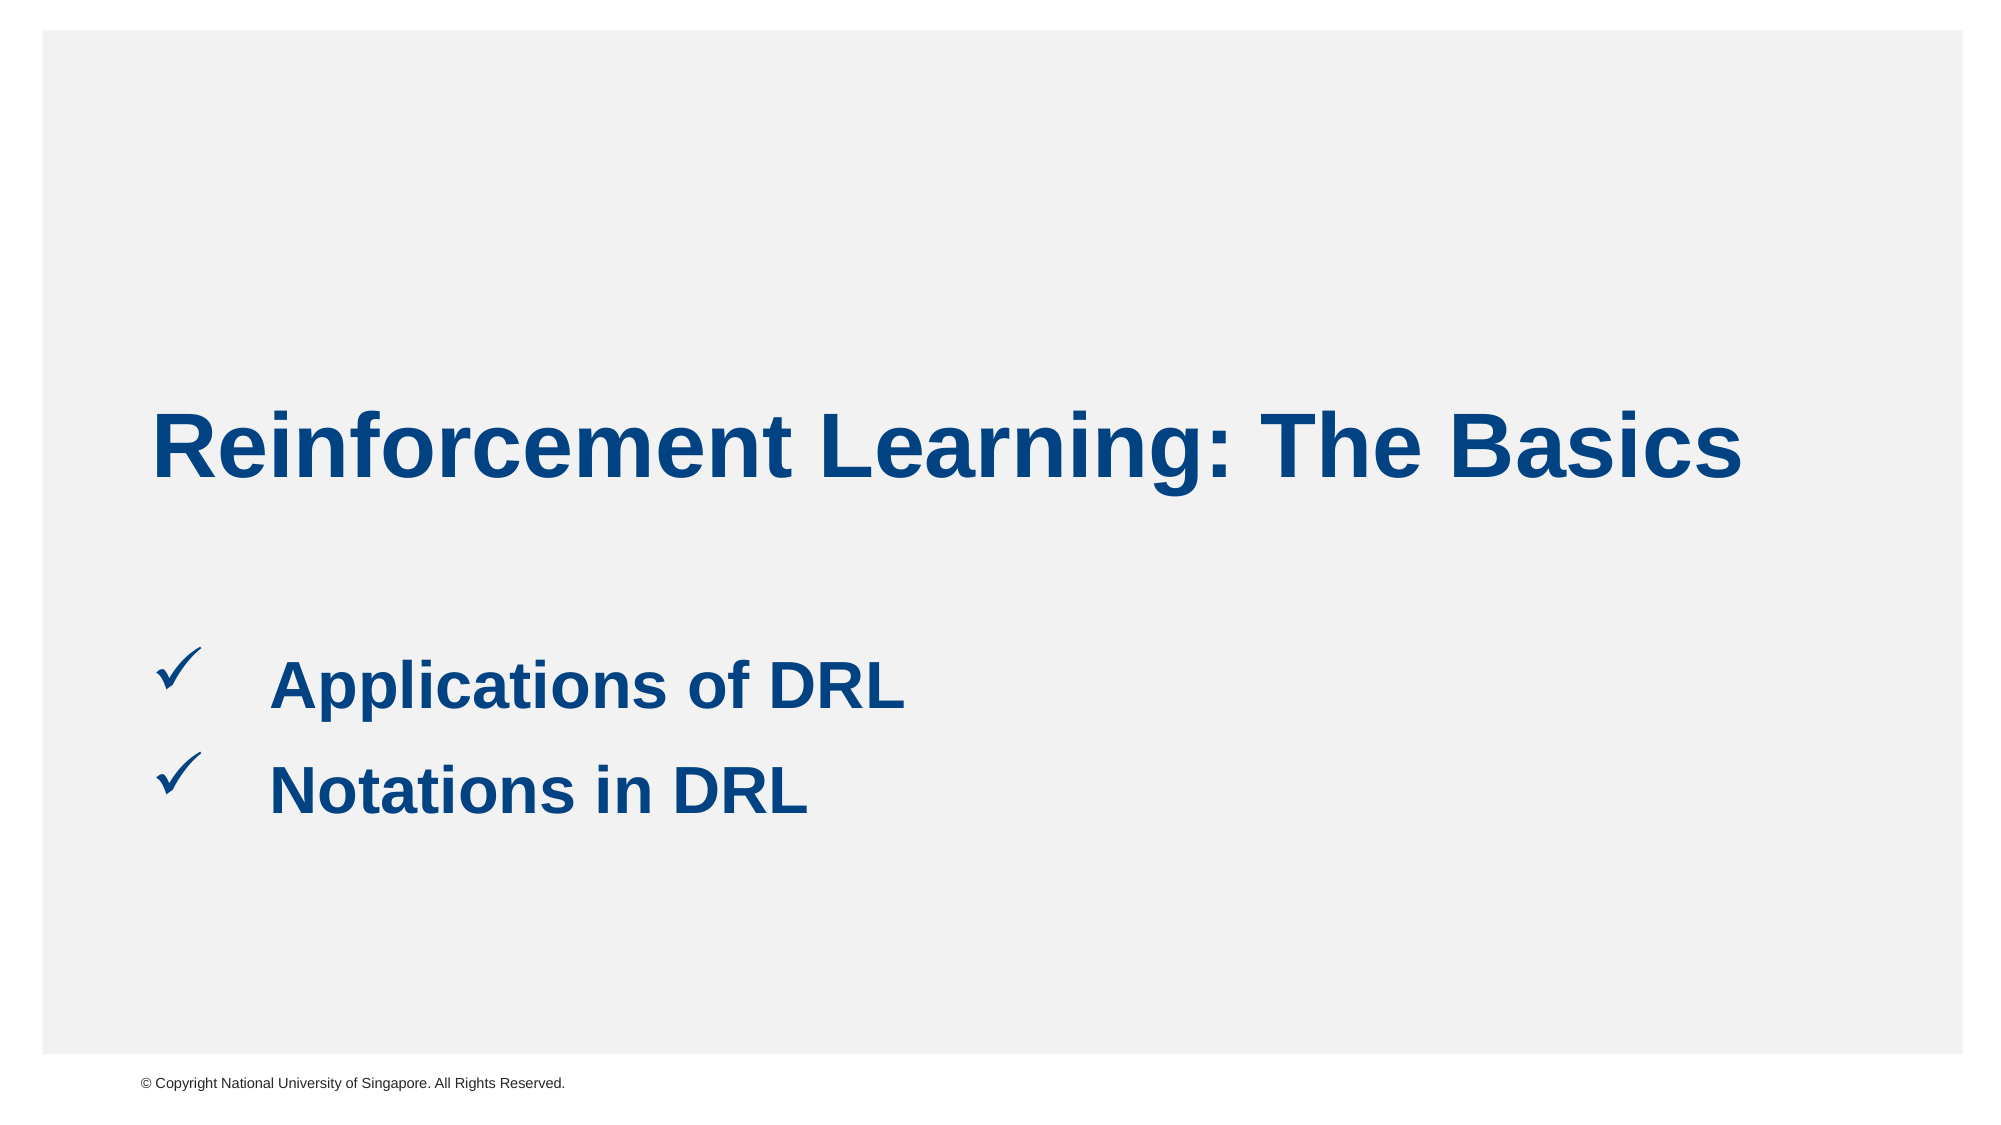

# Reinforcement Learning: The Basics
Applications of DRL
Notations in DRL